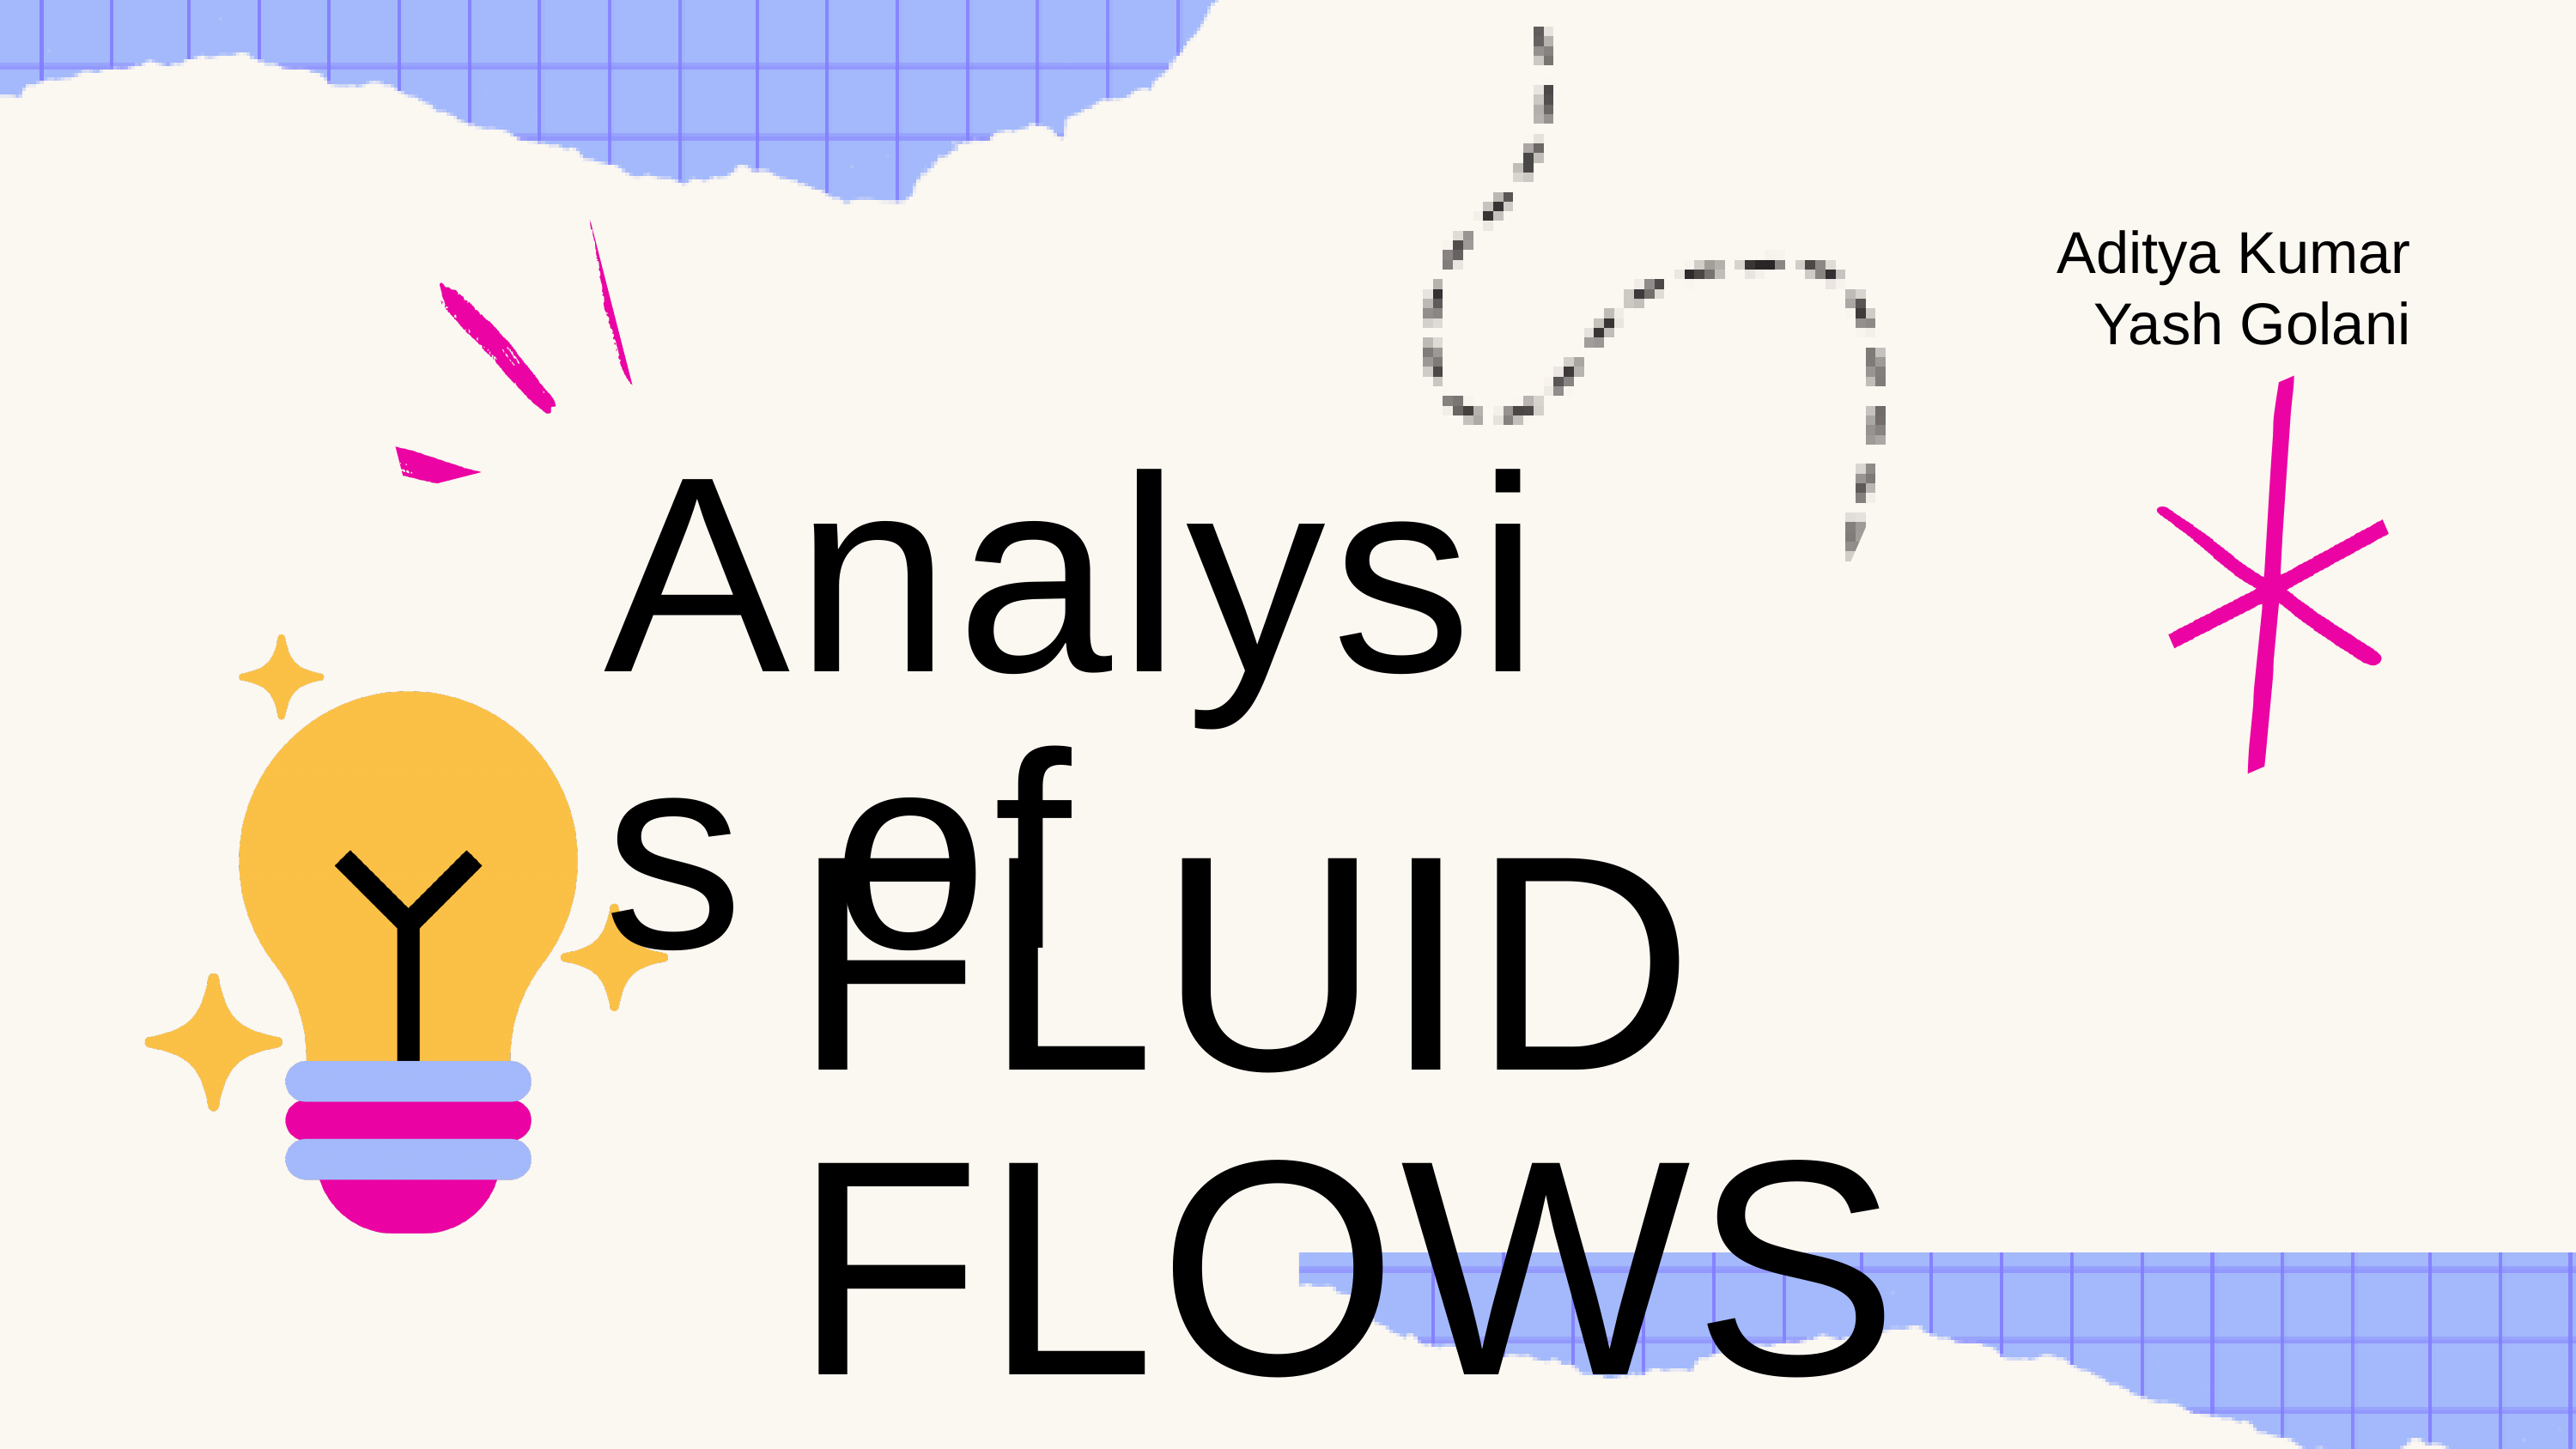

Aditya Kumar
Yash Golani

Analysis of

FLUID FLOWS